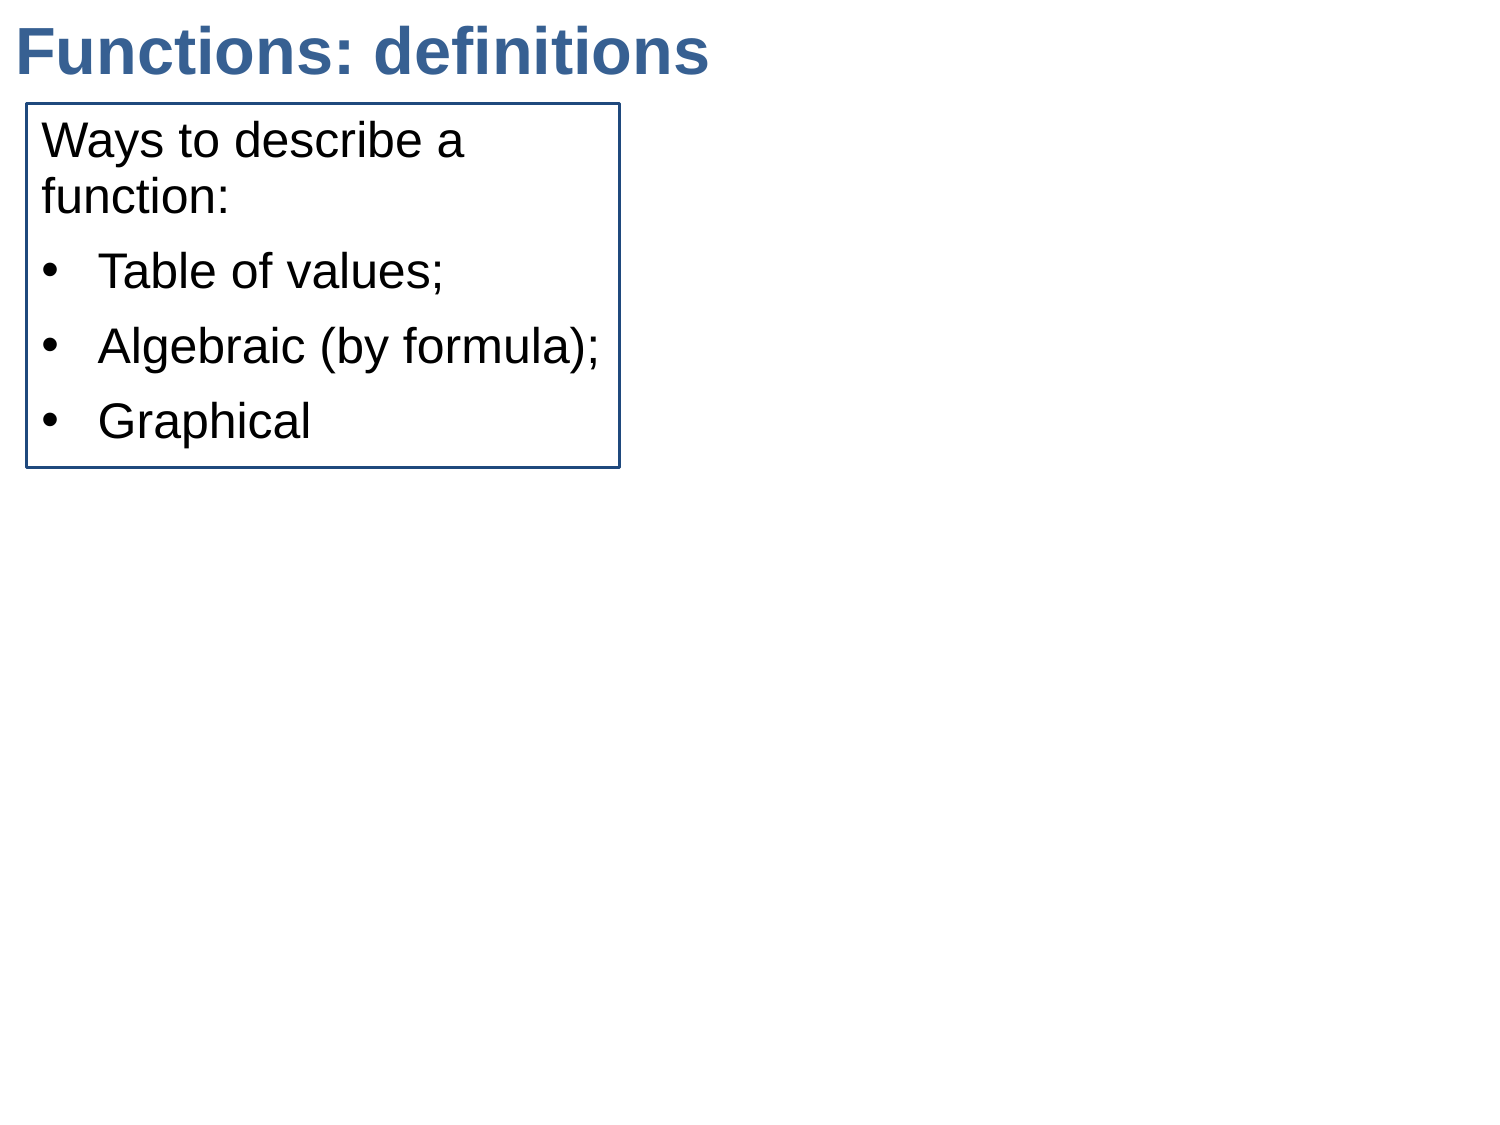

# Functions: definitions
Ways to describe a function:
Table of values;
Algebraic (by formula);
Graphical